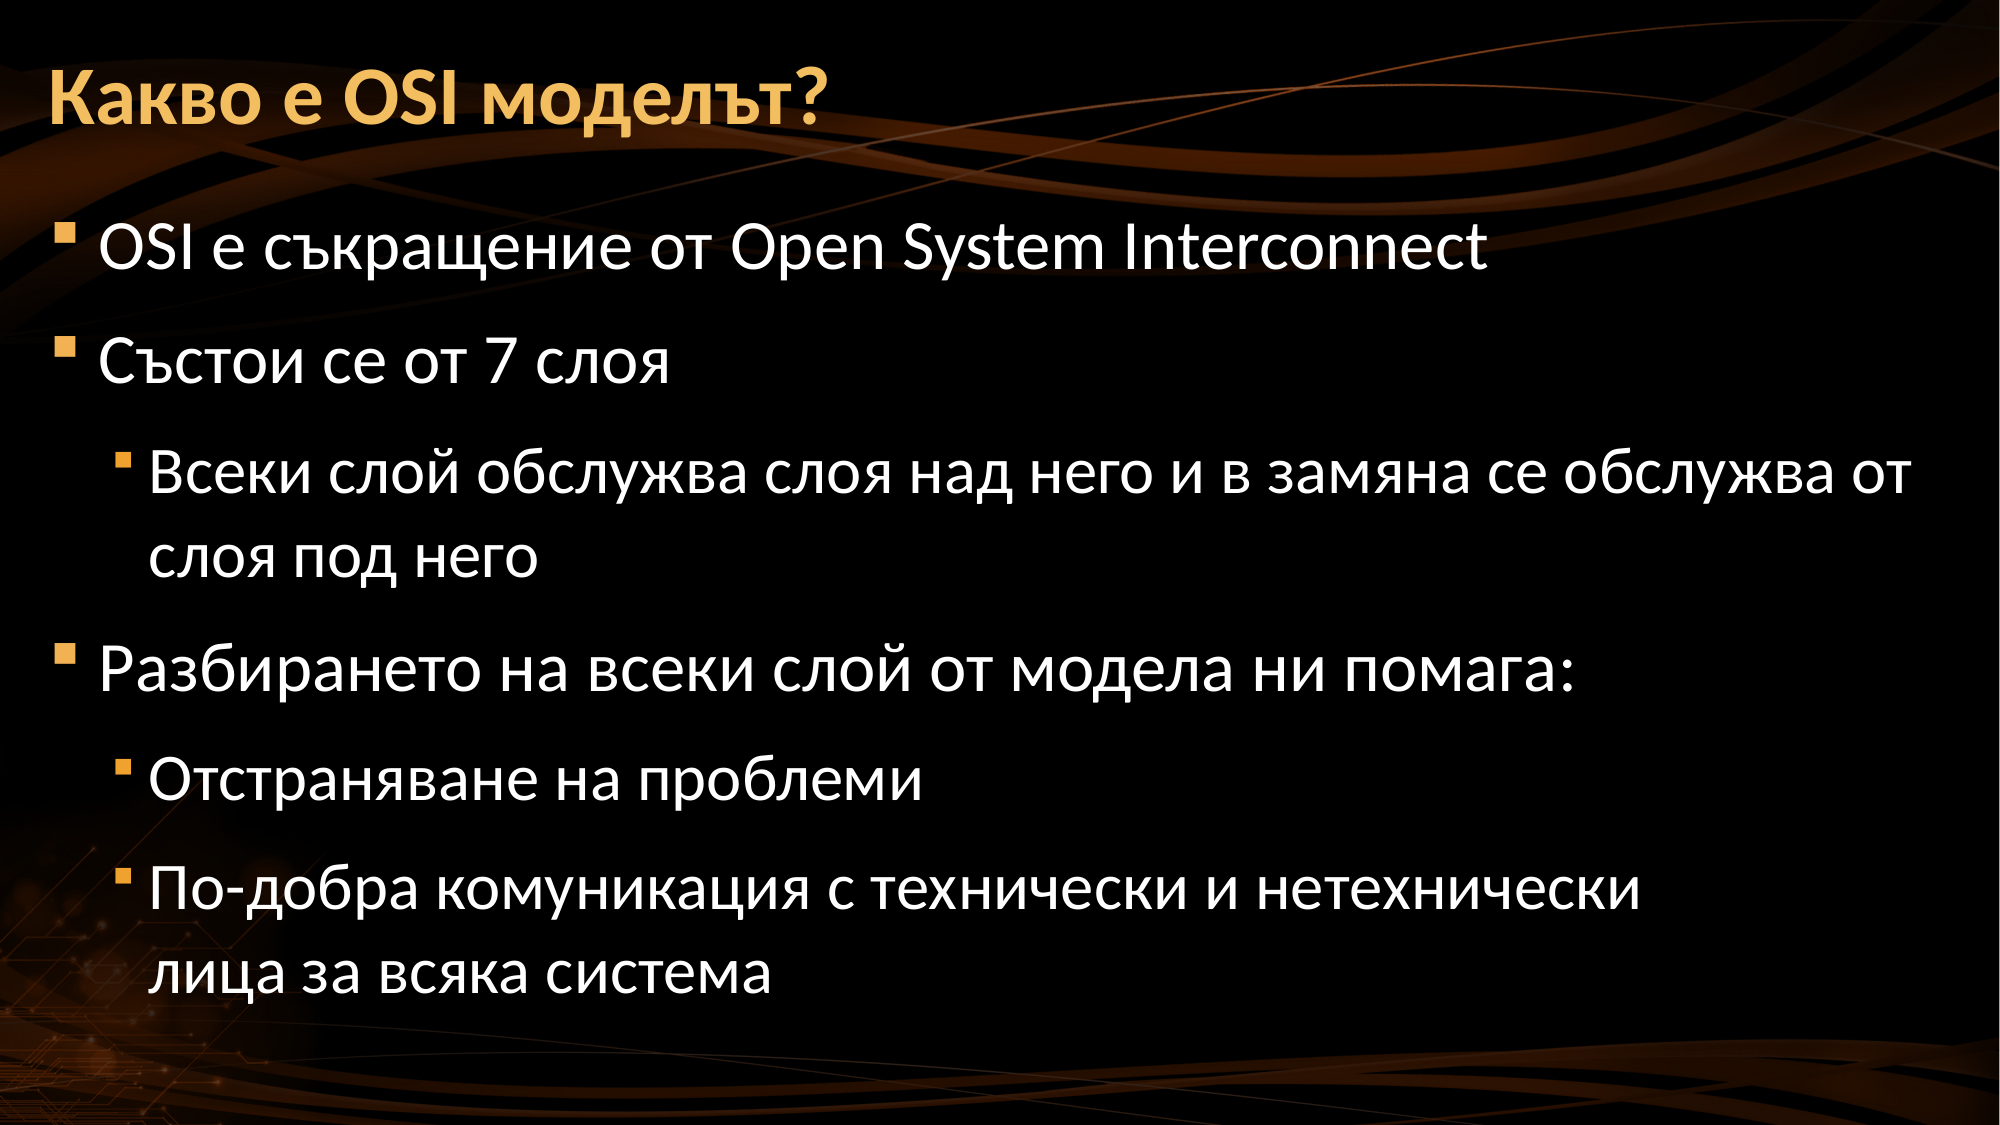

# Какво е OSI моделът?
OSI е съкращение от Open System Interconnect
Състои се от 7 слоя
Всеки слой обслужва слоя над него и в замяна се обслужва от слоя под него
Разбирането на всеки слой от модела ни помага:
Отстраняване на проблеми
По-добра комуникация с технически и нетехнически
лица за всяка система